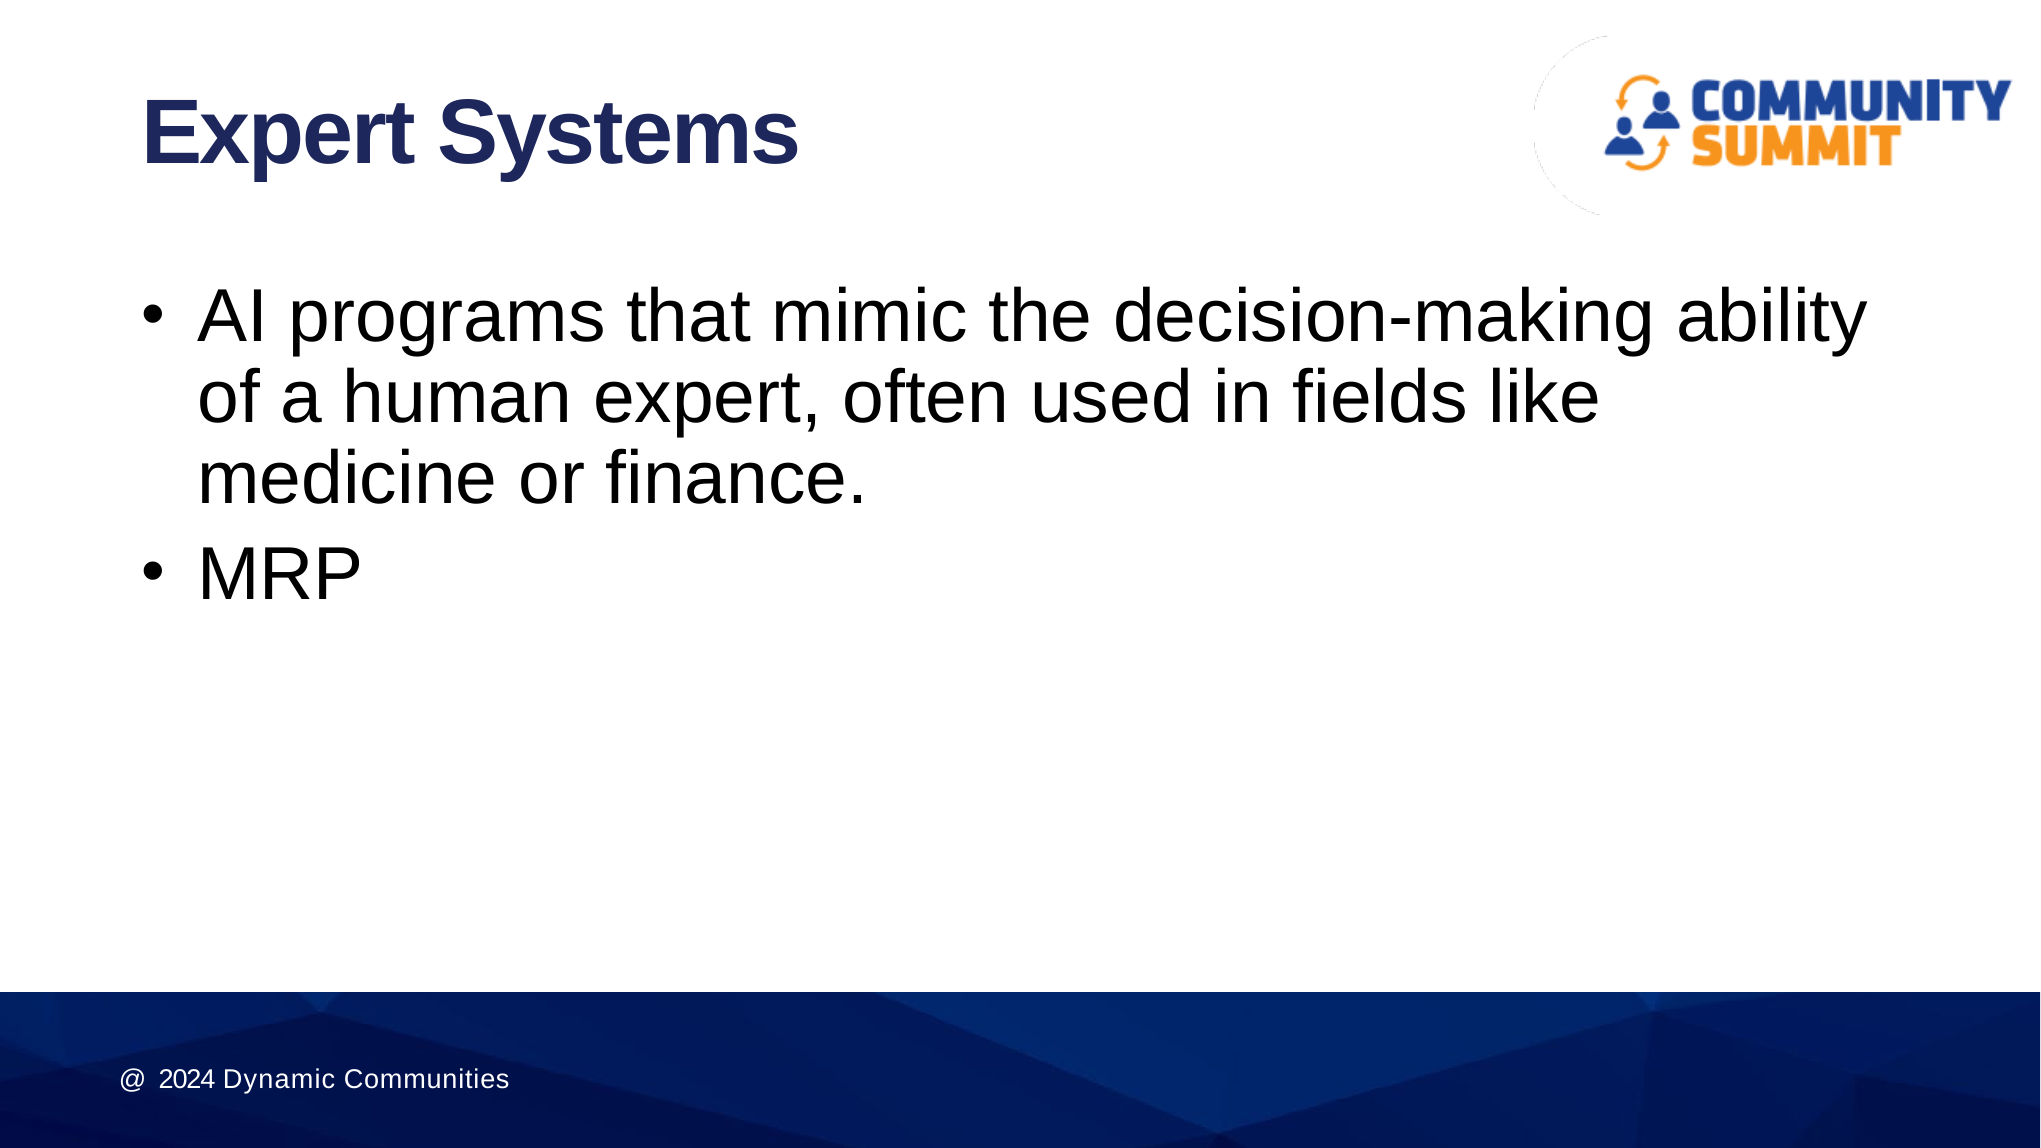

# Expert Systems
AI programs that mimic the decision-making ability of a human expert, often used in fields like medicine or finance.
MRP